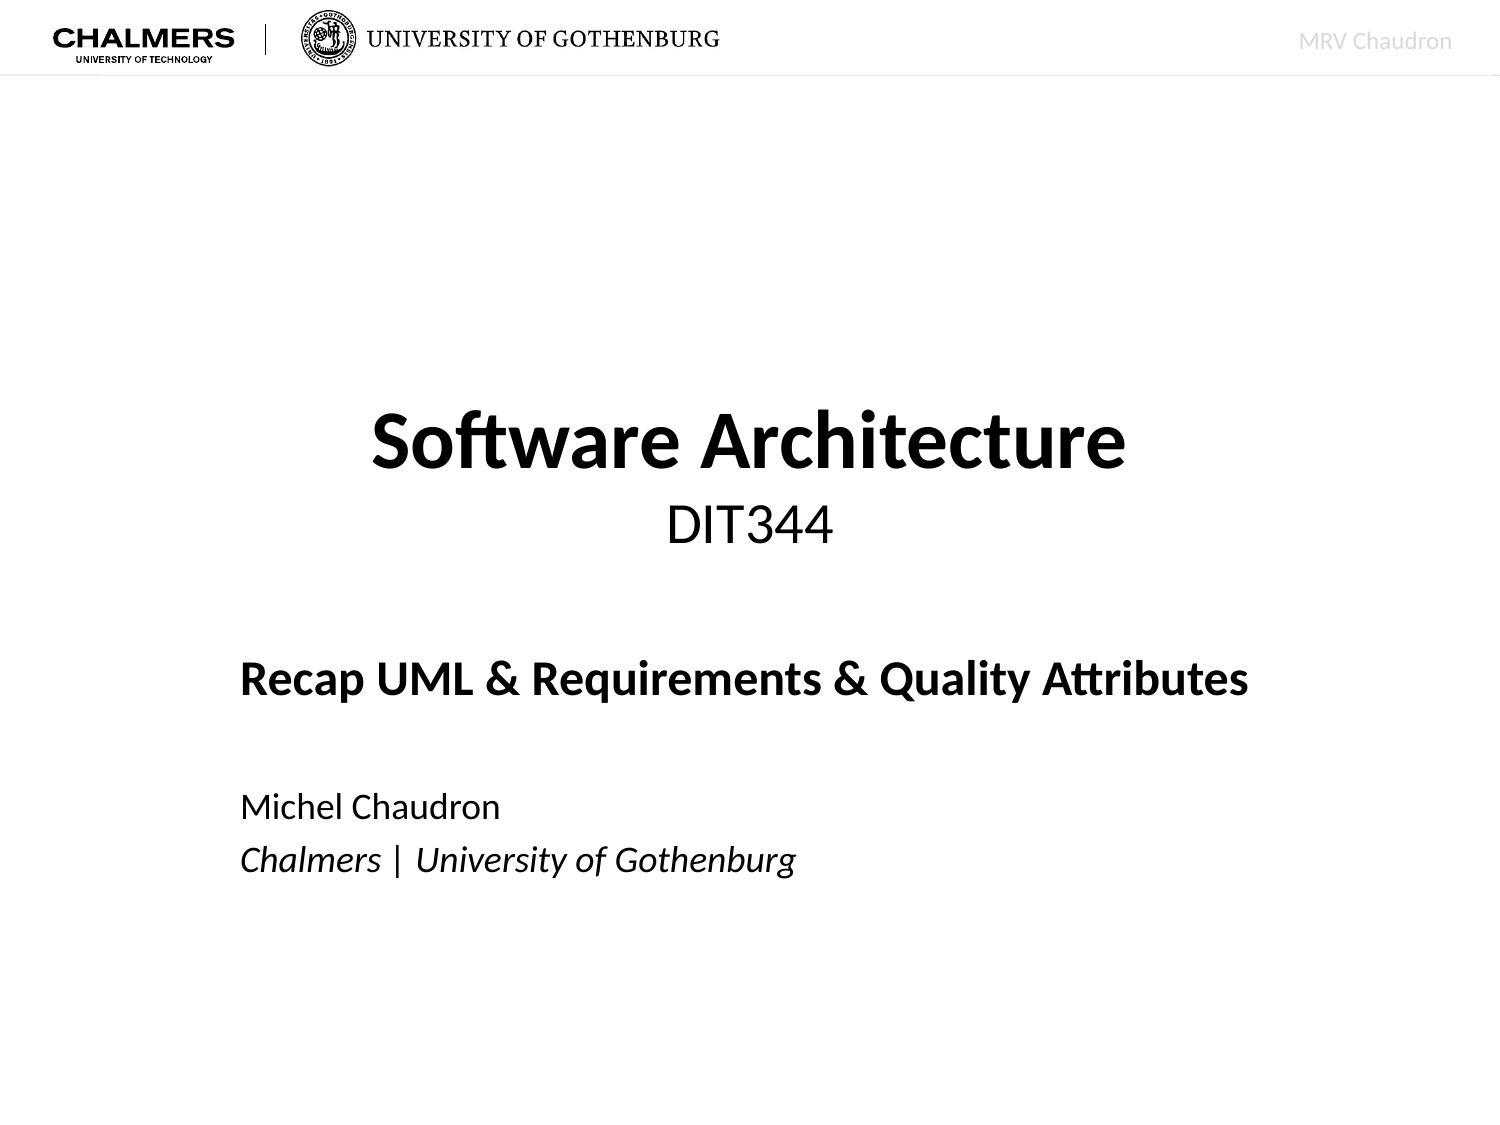

# Software Architecture DIT344
Recap UML & Requirements & Quality Attributes

Michel Chaudron
Chalmers | University of Gothenburg